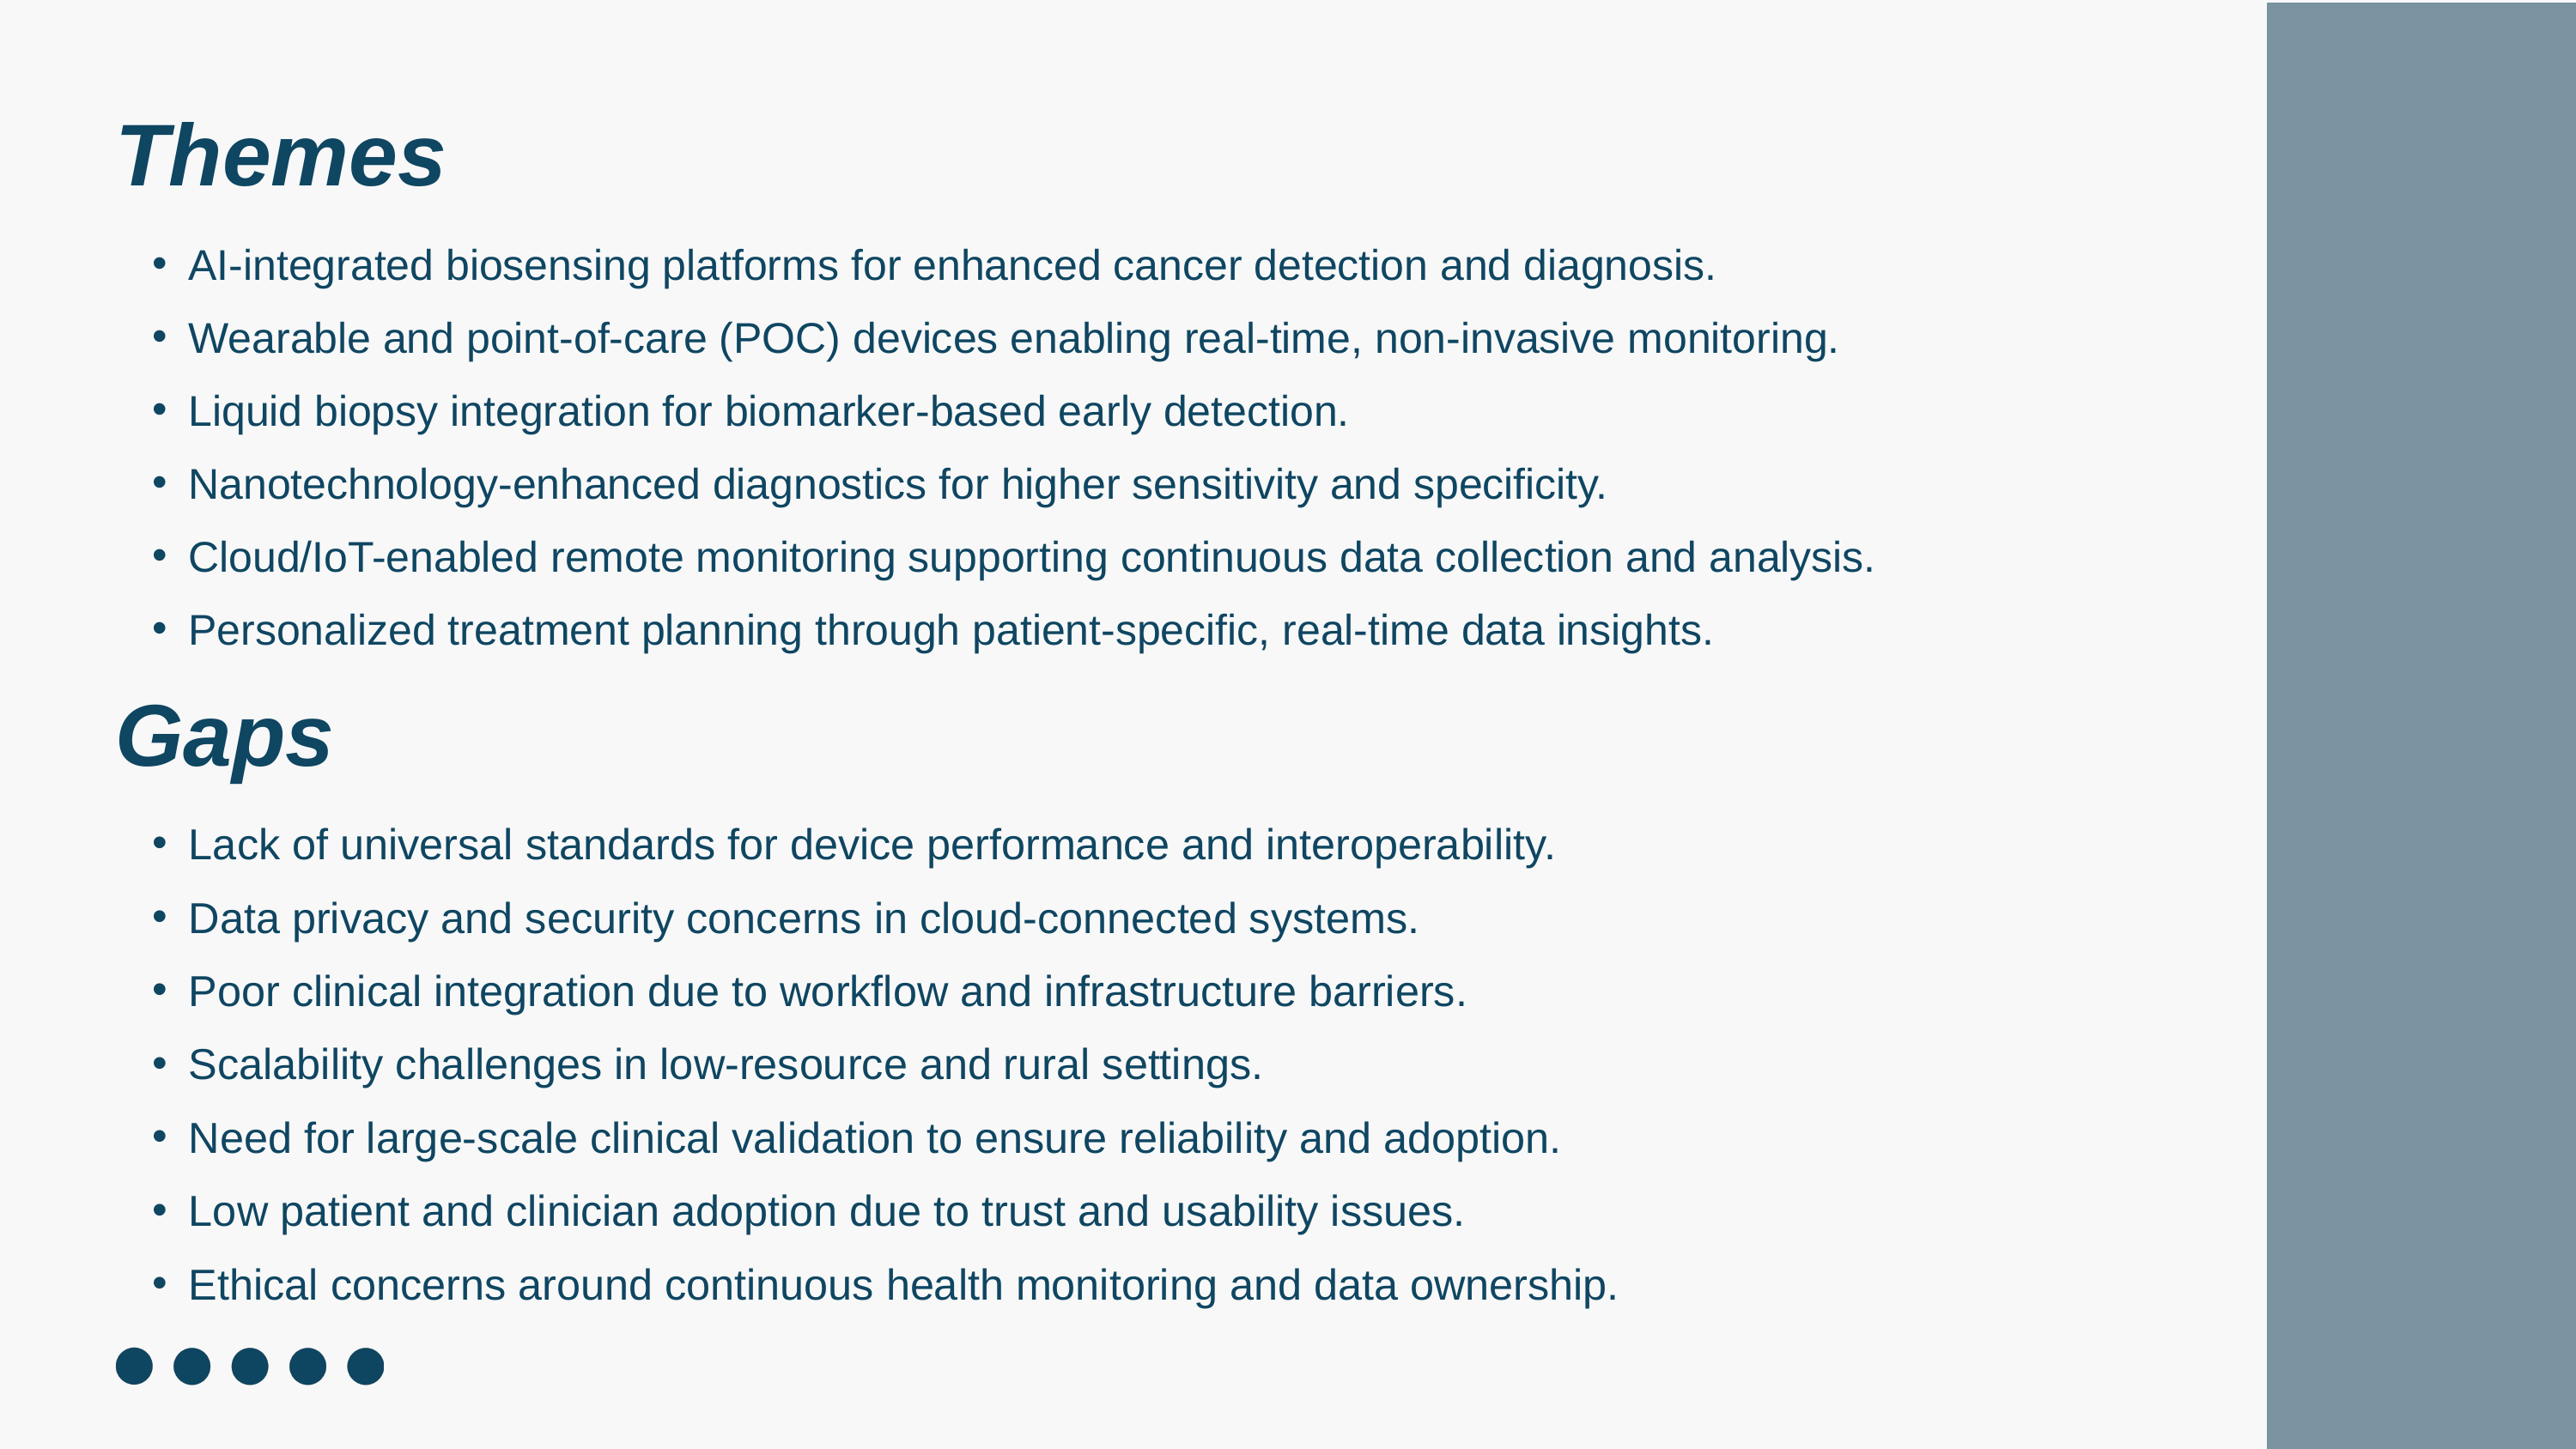

Themes
AI-integrated biosensing platforms for enhanced cancer detection and diagnosis.
Wearable and point-of-care (POC) devices enabling real-time, non-invasive monitoring.
Liquid biopsy integration for biomarker-based early detection.
Nanotechnology-enhanced diagnostics for higher sensitivity and specificity.
Cloud/IoT-enabled remote monitoring supporting continuous data collection and analysis.
Personalized treatment planning through patient-specific, real-time data insights.
Gaps
Lack of universal standards for device performance and interoperability.
Data privacy and security concerns in cloud-connected systems.
Poor clinical integration due to workflow and infrastructure barriers.
Scalability challenges in low-resource and rural settings.
Need for large-scale clinical validation to ensure reliability and adoption.
Low patient and clinician adoption due to trust and usability issues.
Ethical concerns around continuous health monitoring and data ownership.